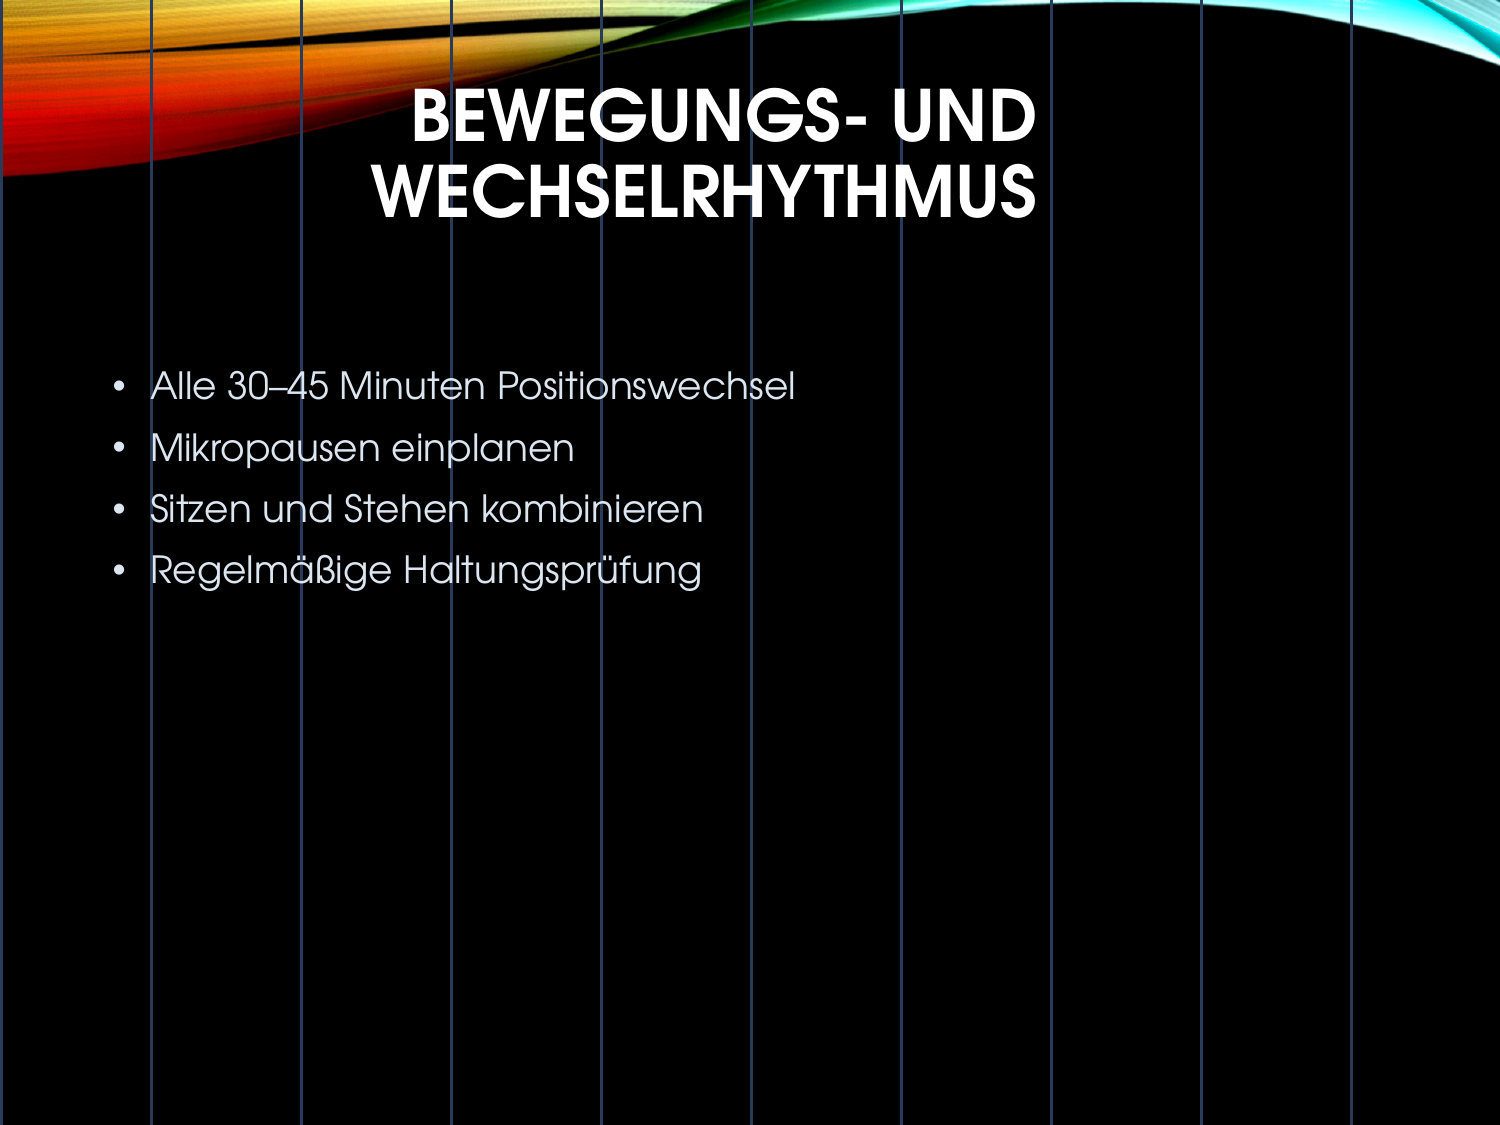

# Bewegungs- und Wechselrhythmus
Alle 30–45 Minuten Positionswechsel
Mikropausen einplanen
Sitzen und Stehen kombinieren
Regelmäßige Haltungsprüfung